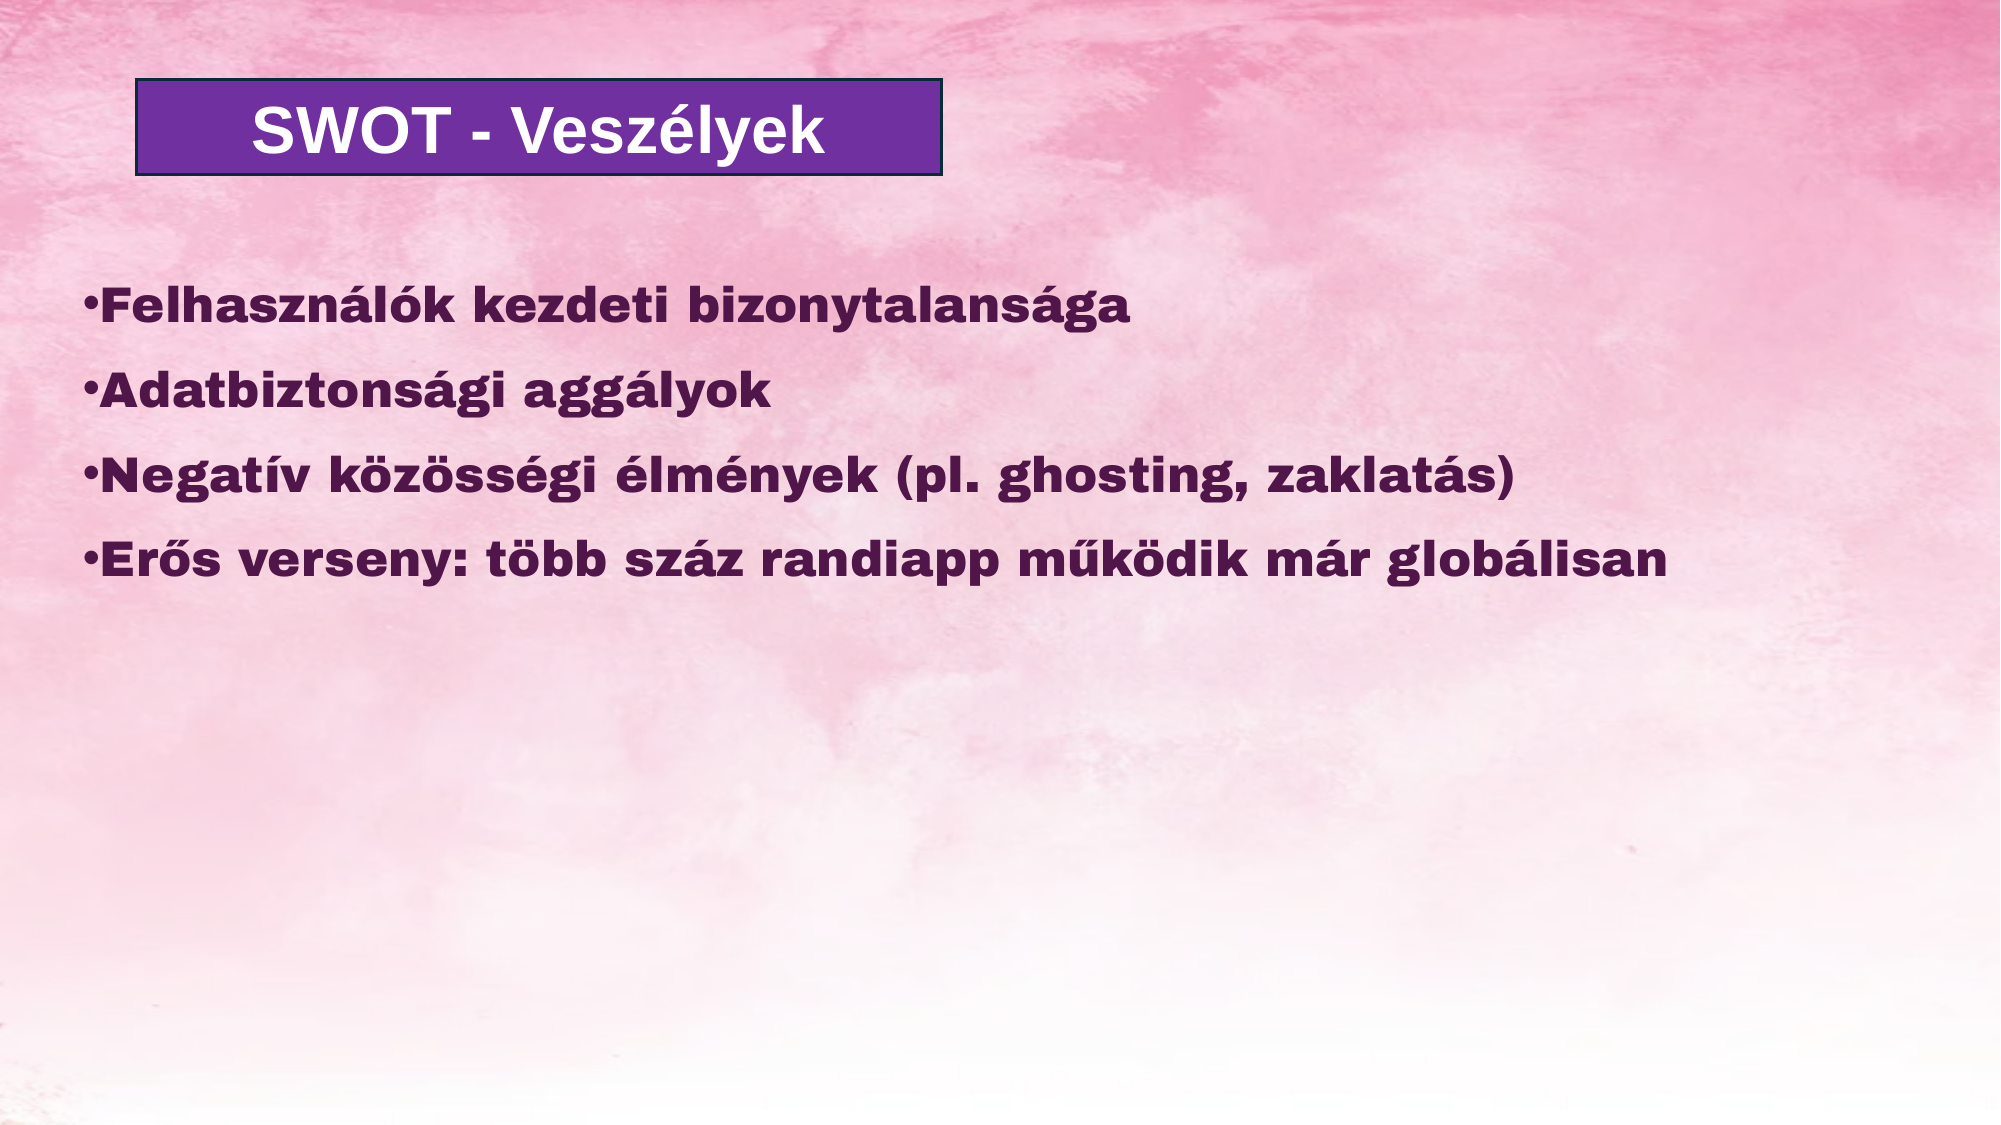

SWOT - Veszélyek
Felhasználók kezdeti bizonytalansága
Adatbiztonsági aggályok
Negatív közösségi élmények (pl. ghosting, zaklatás)
Erős verseny: több száz randiapp működik már globálisan